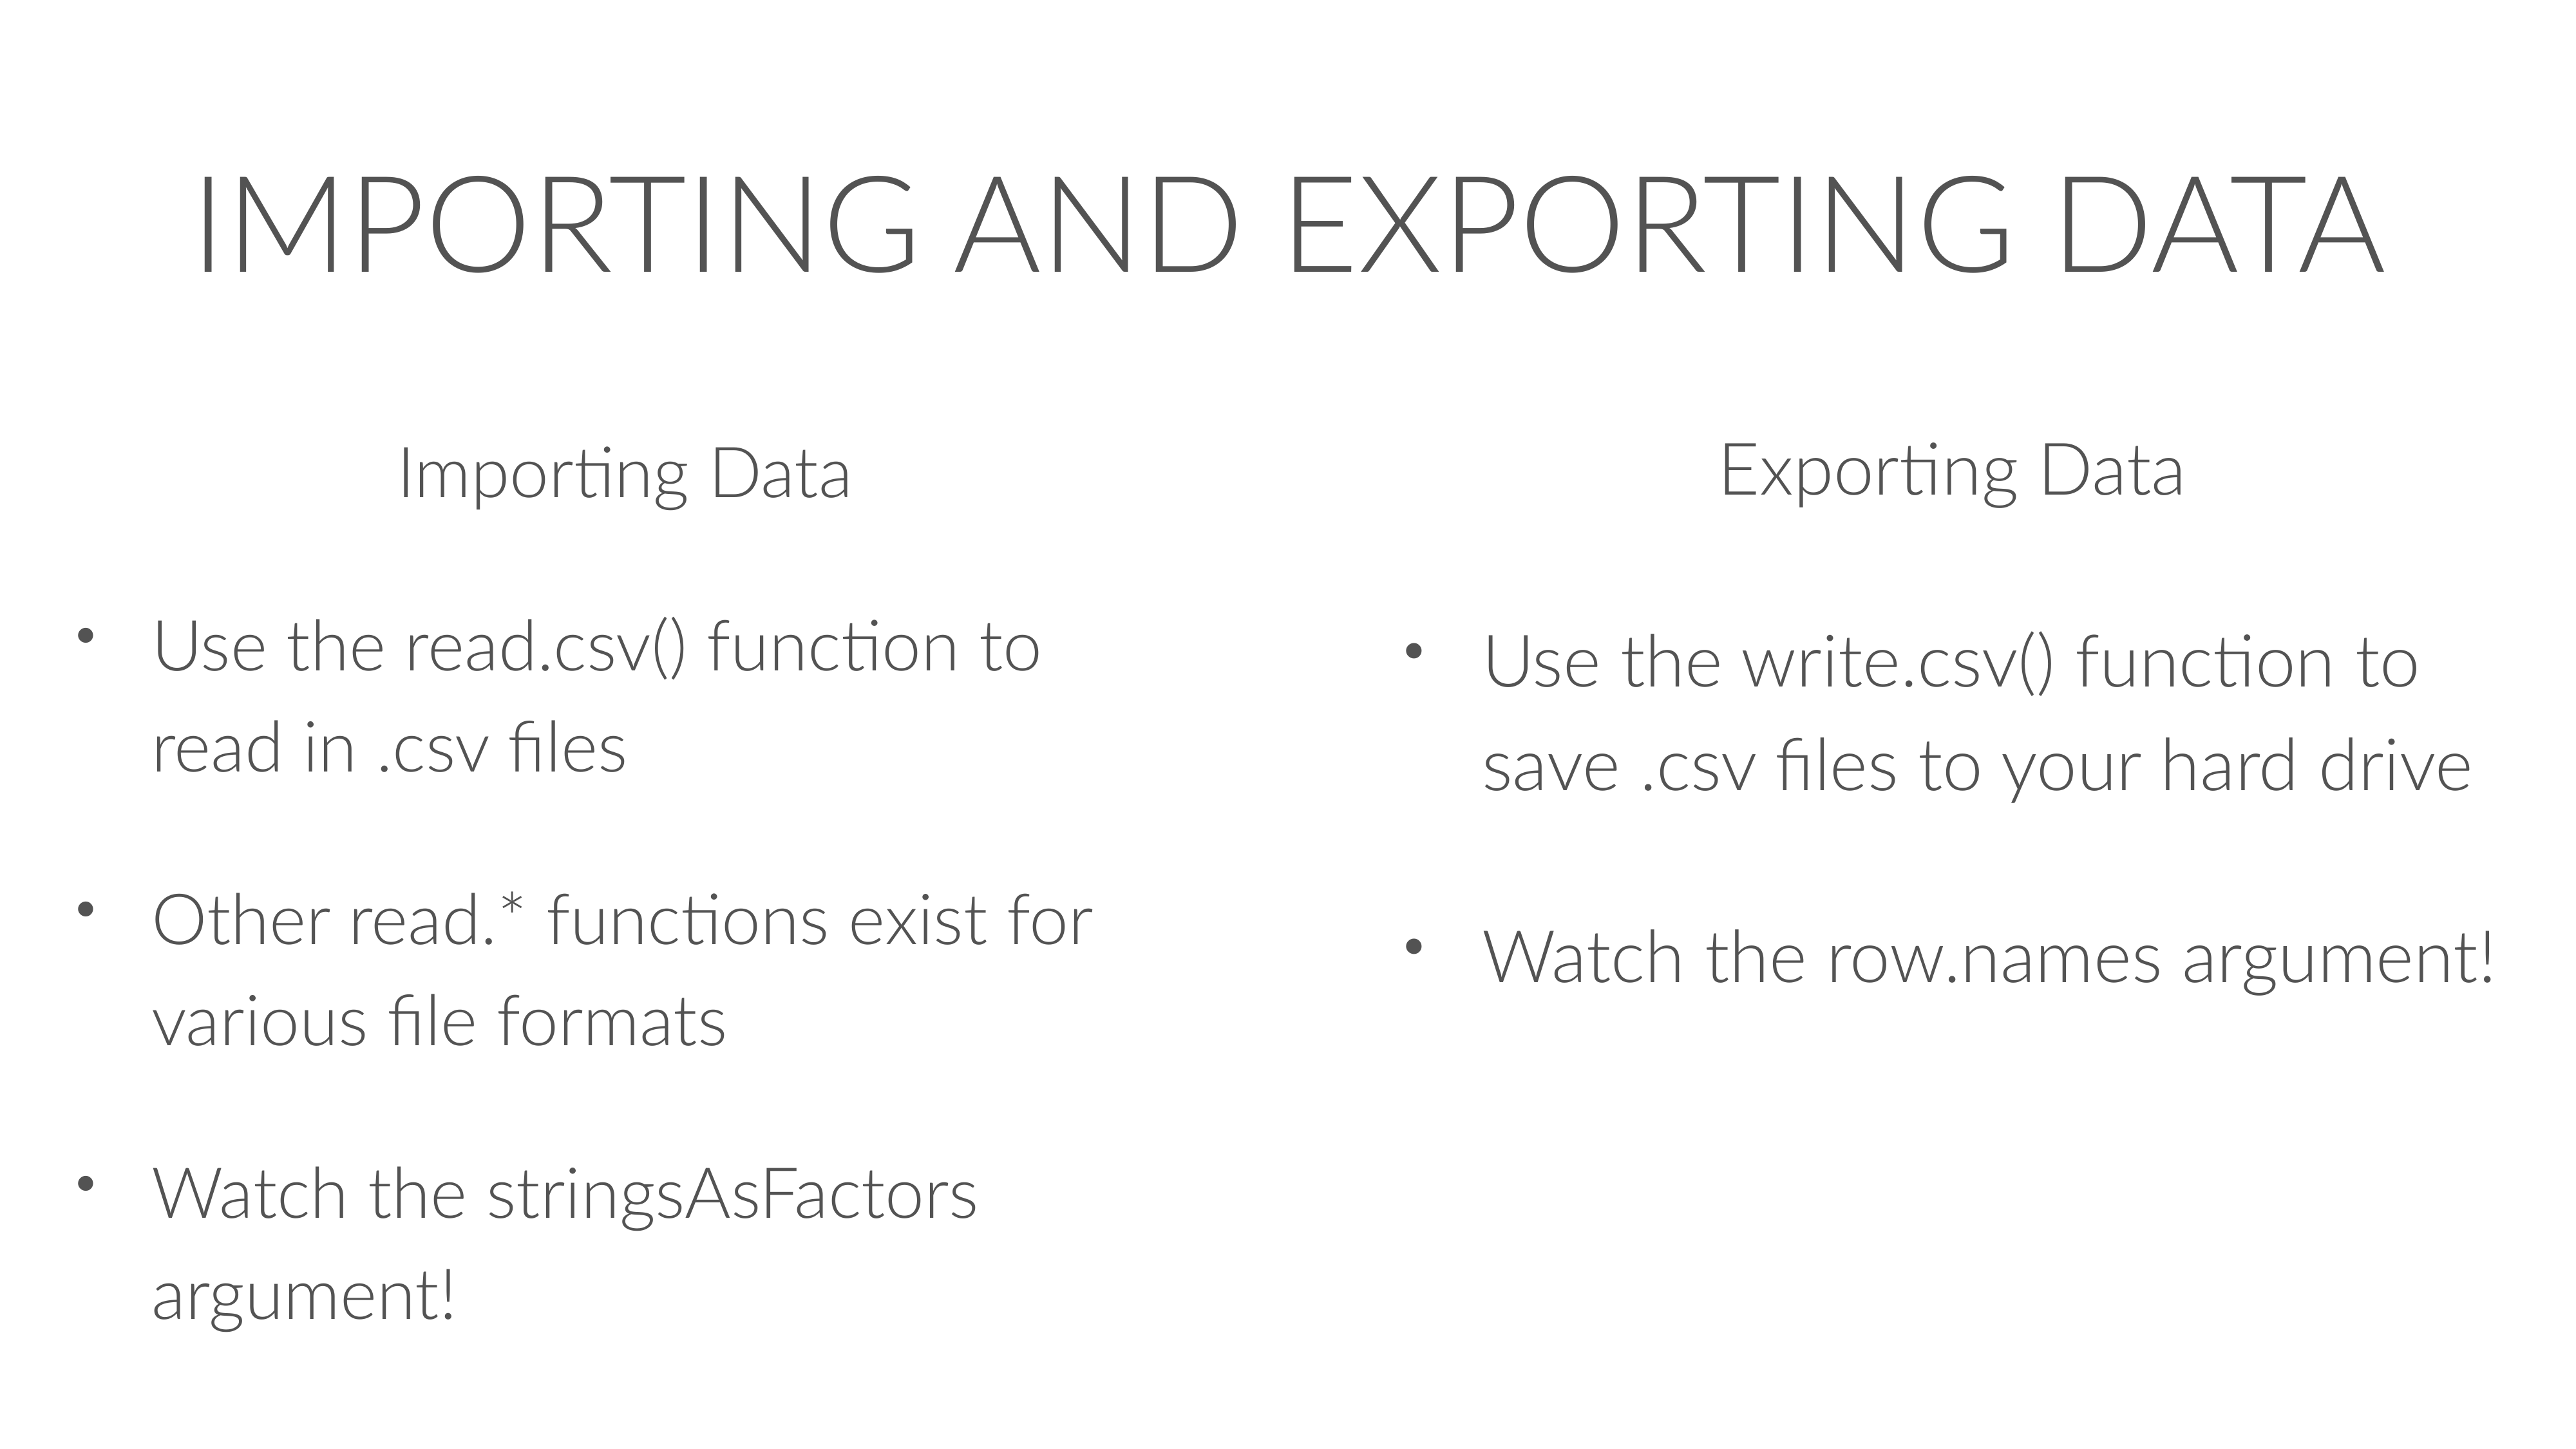

# IMPORTING AND EXPORTING DATA
Exporting Data
Use the write.csv() function to save .csv files to your hard drive
Watch the row.names argument!
Importing Data
Use the read.csv() function to read in .csv files
Other read.* functions exist for various file formats
Watch the stringsAsFactors argument!